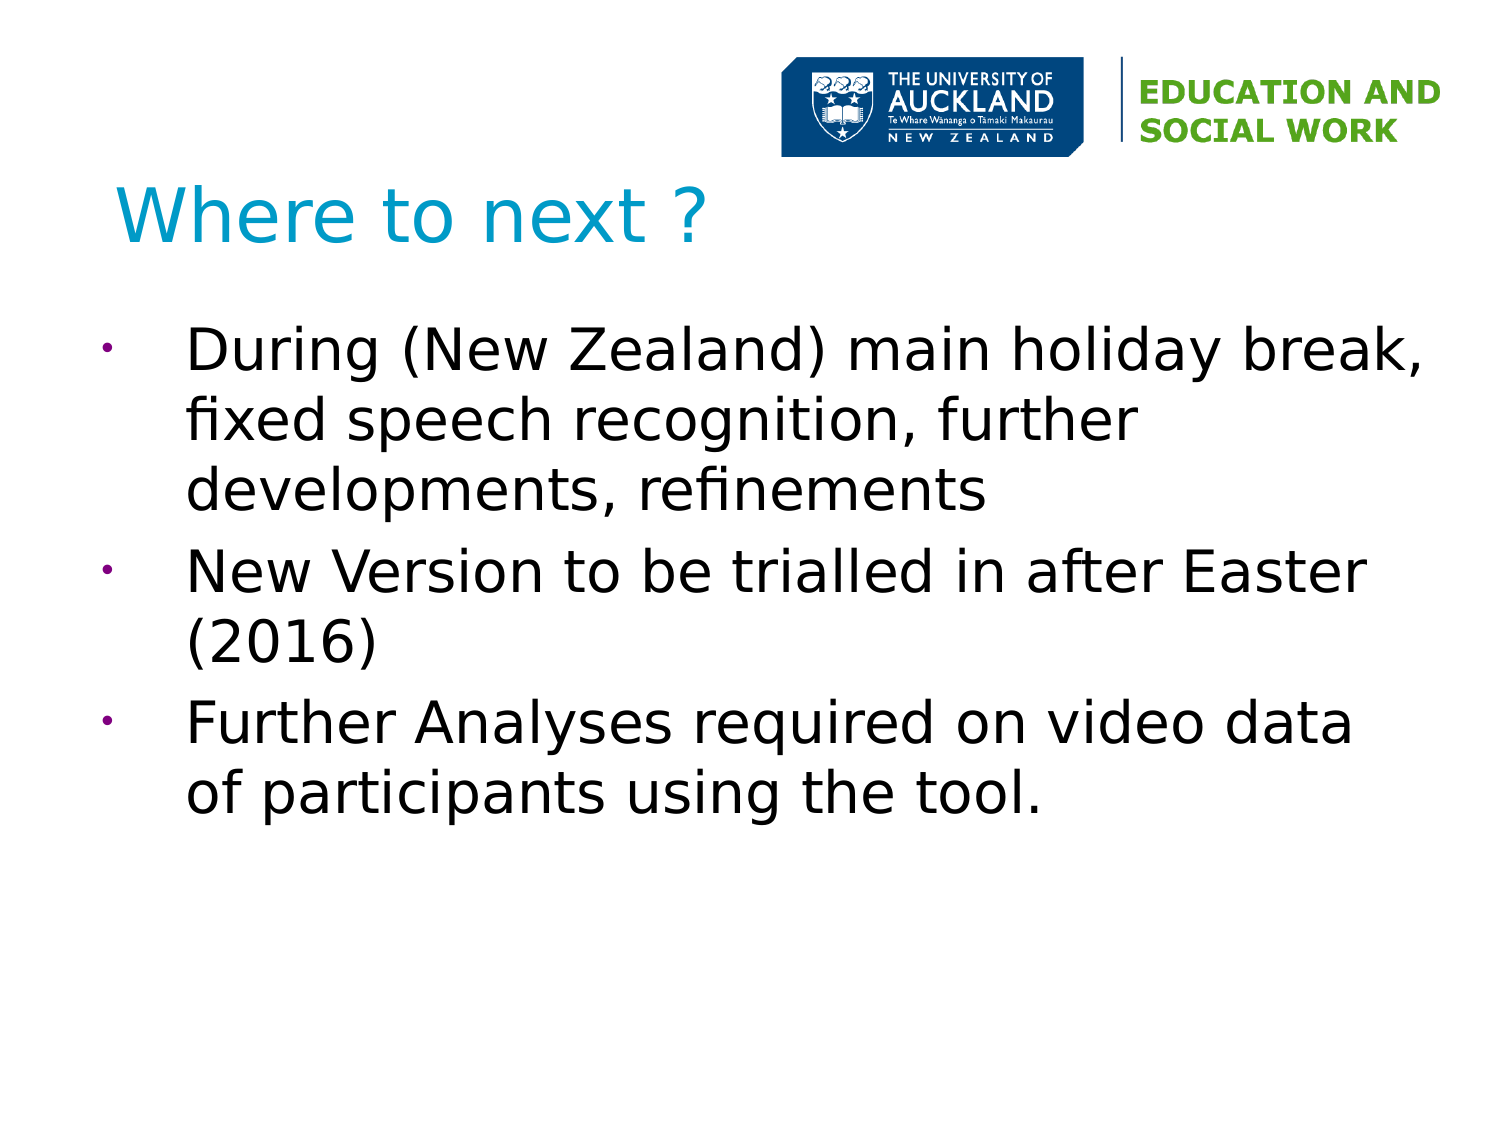

# Where to next ?
During (New Zealand) main holiday break, fixed speech recognition, further developments, refinements
New Version to be trialled in after Easter (2016)
Further Analyses required on video data of participants using the tool.